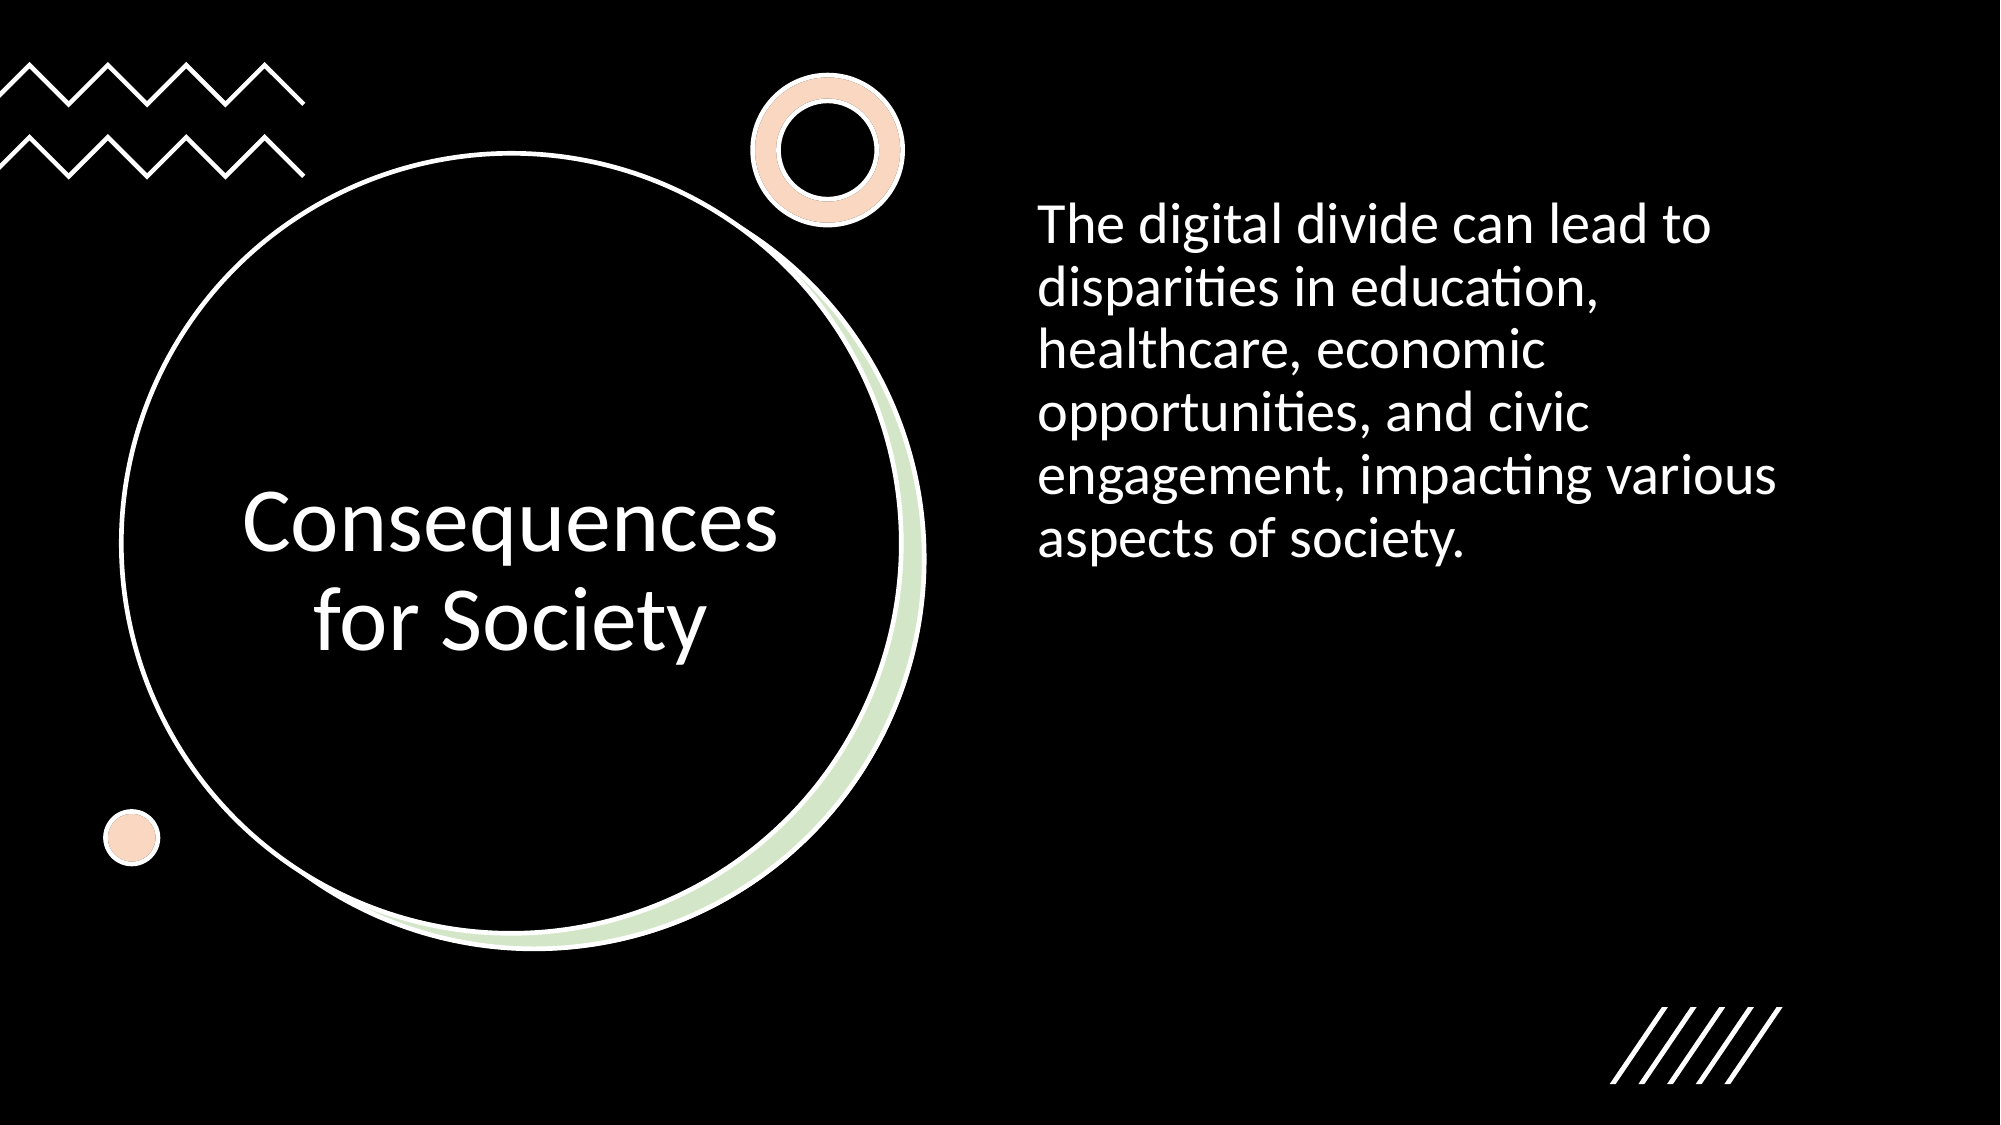

The digital divide can lead to disparities in education, healthcare, economic opportunities, and civic engagement, impacting various aspects of society.
# Consequences for Society